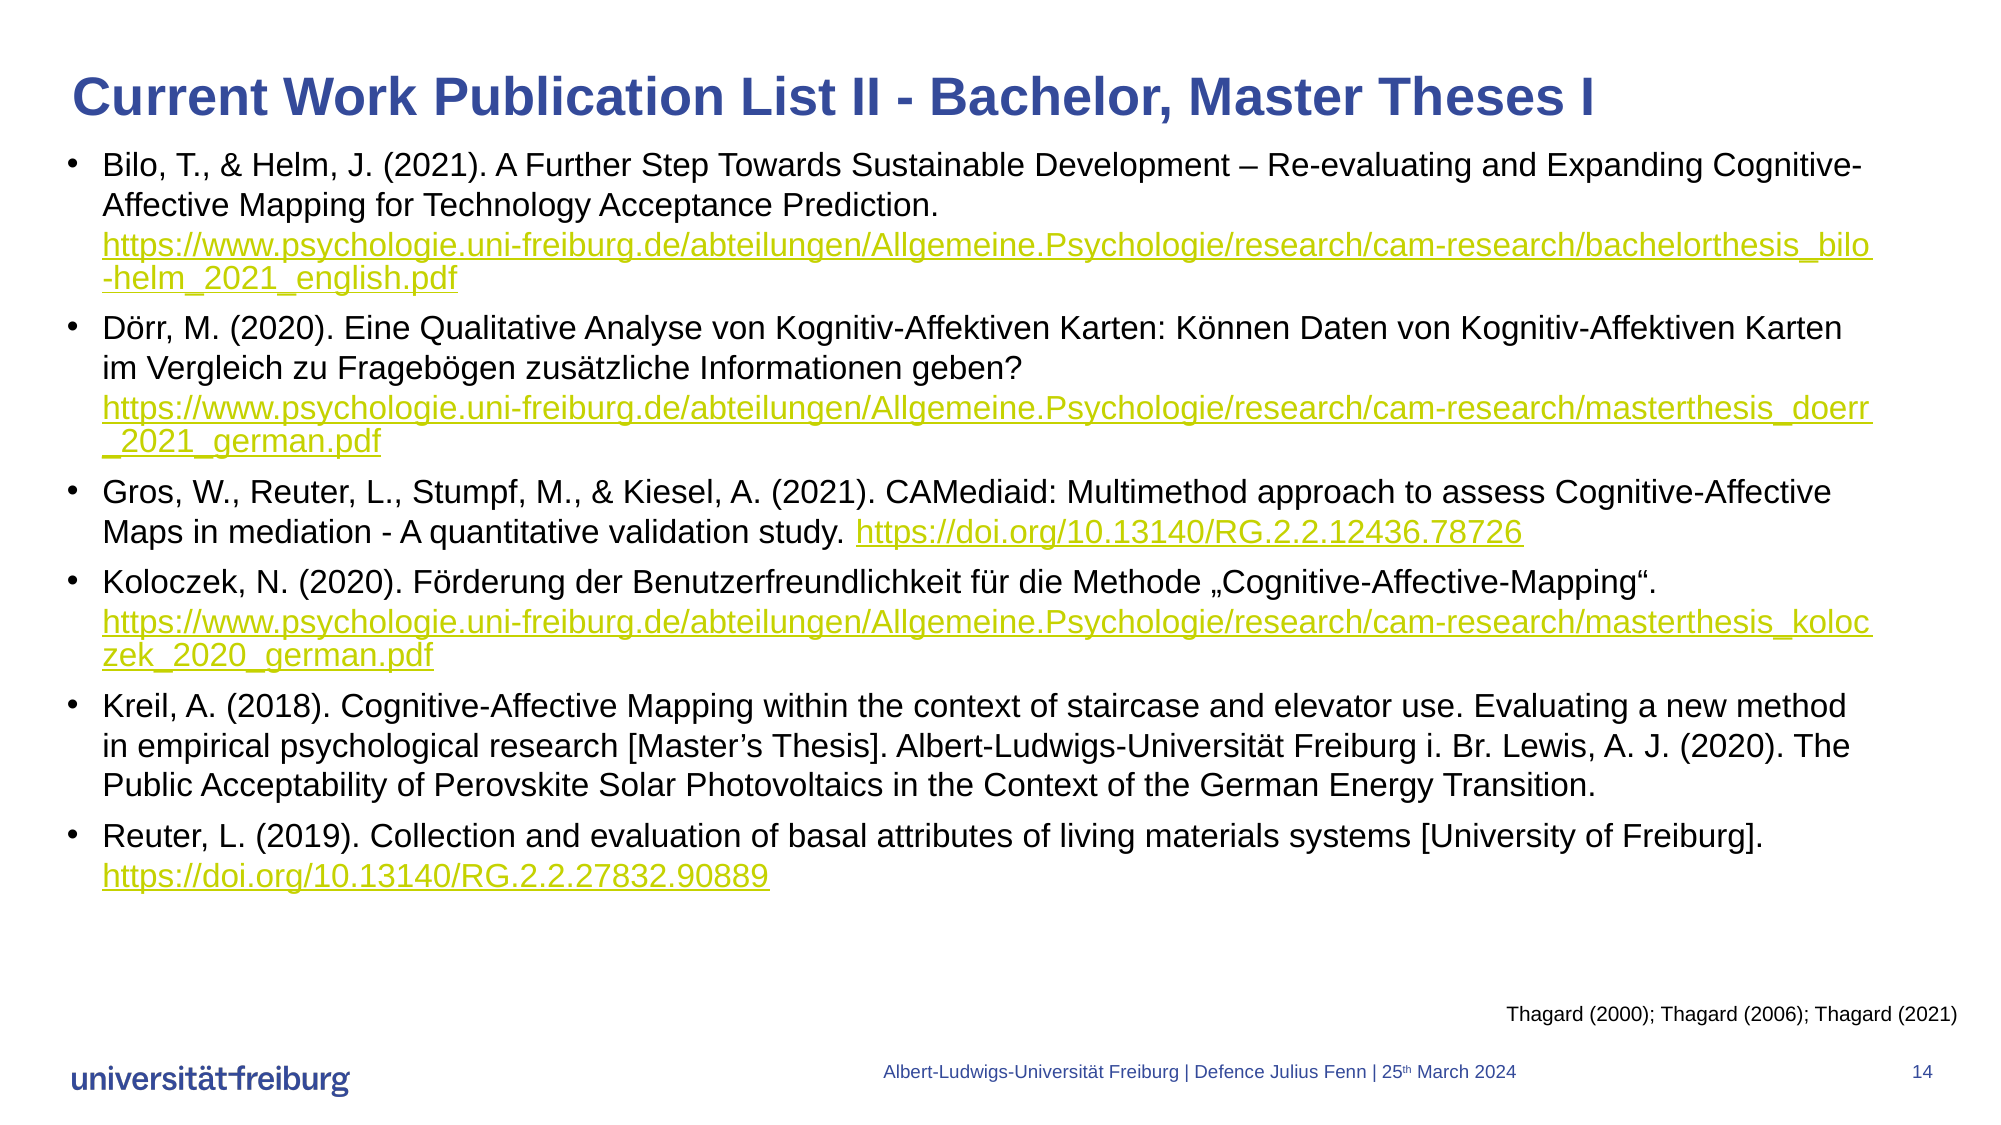

# Current Work Publication List II - Bachelor, Master Theses I
Bilo, T., & Helm, J. (2021). A Further Step Towards Sustainable Development – Re-evaluating and Expanding Cognitive-Affective Mapping for Technology Acceptance Prediction. https://www.psychologie.uni-freiburg.de/abteilungen/Allgemeine.Psychologie/research/cam-research/bachelorthesis_bilo-helm_2021_english.pdf
Dörr, M. (2020). Eine Qualitative Analyse von Kognitiv-Affektiven Karten: Können Daten von Kognitiv-Affektiven Karten im Vergleich zu Fragebögen zusätzliche Informationen geben? https://www.psychologie.uni-freiburg.de/abteilungen/Allgemeine.Psychologie/research/cam-research/masterthesis_doerr_2021_german.pdf
Gros, W., Reuter, L., Stumpf, M., & Kiesel, A. (2021). CAMediaid: Multimethod approach to assess Cognitive-Affective Maps in mediation - A quantitative validation study. https://doi.org/10.13140/RG.2.2.12436.78726
Koloczek, N. (2020). Förderung der Benutzerfreundlichkeit für die Methode „Cognitive-Affective-Mapping“. https://www.psychologie.uni-freiburg.de/abteilungen/Allgemeine.Psychologie/research/cam-research/masterthesis_koloczek_2020_german.pdf
Kreil, A. (2018). Cognitive-Affective Mapping within the context of staircase and elevator use. Evaluating a new method in empirical psychological research [Master’s Thesis]. Albert-Ludwigs-Universität Freiburg i. Br. Lewis, A. J. (2020). The Public Acceptability of Perovskite Solar Photovoltaics in the Context of the German Energy Transition.
Reuter, L. (2019). Collection and evaluation of basal attributes of living materials systems [University of Freiburg]. https://doi.org/10.13140/RG.2.2.27832.90889
Thagard (2000); Thagard (2006); Thagard (2021)
Albert-Ludwigs-Universität Freiburg | Defence Julius Fenn | 25th March 2024
14